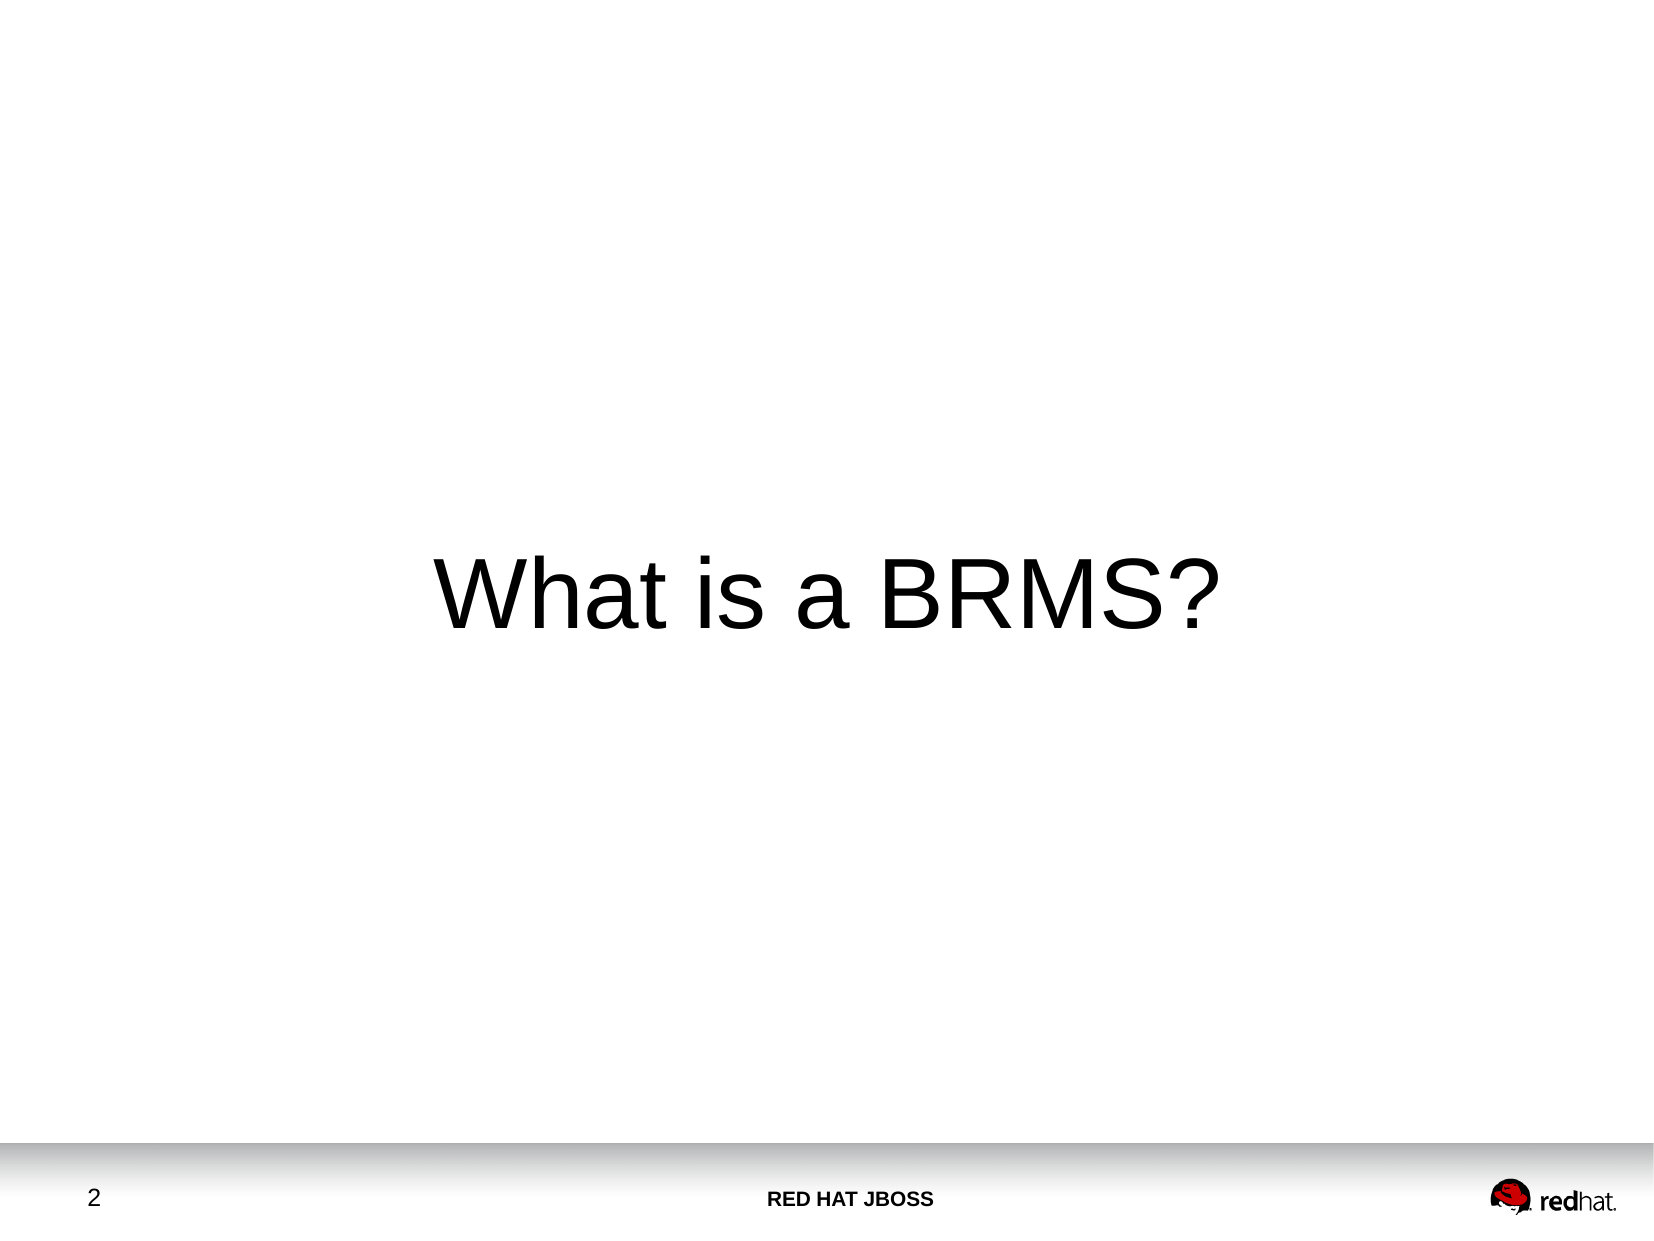

What is a BRMS?
What is a BRMS?